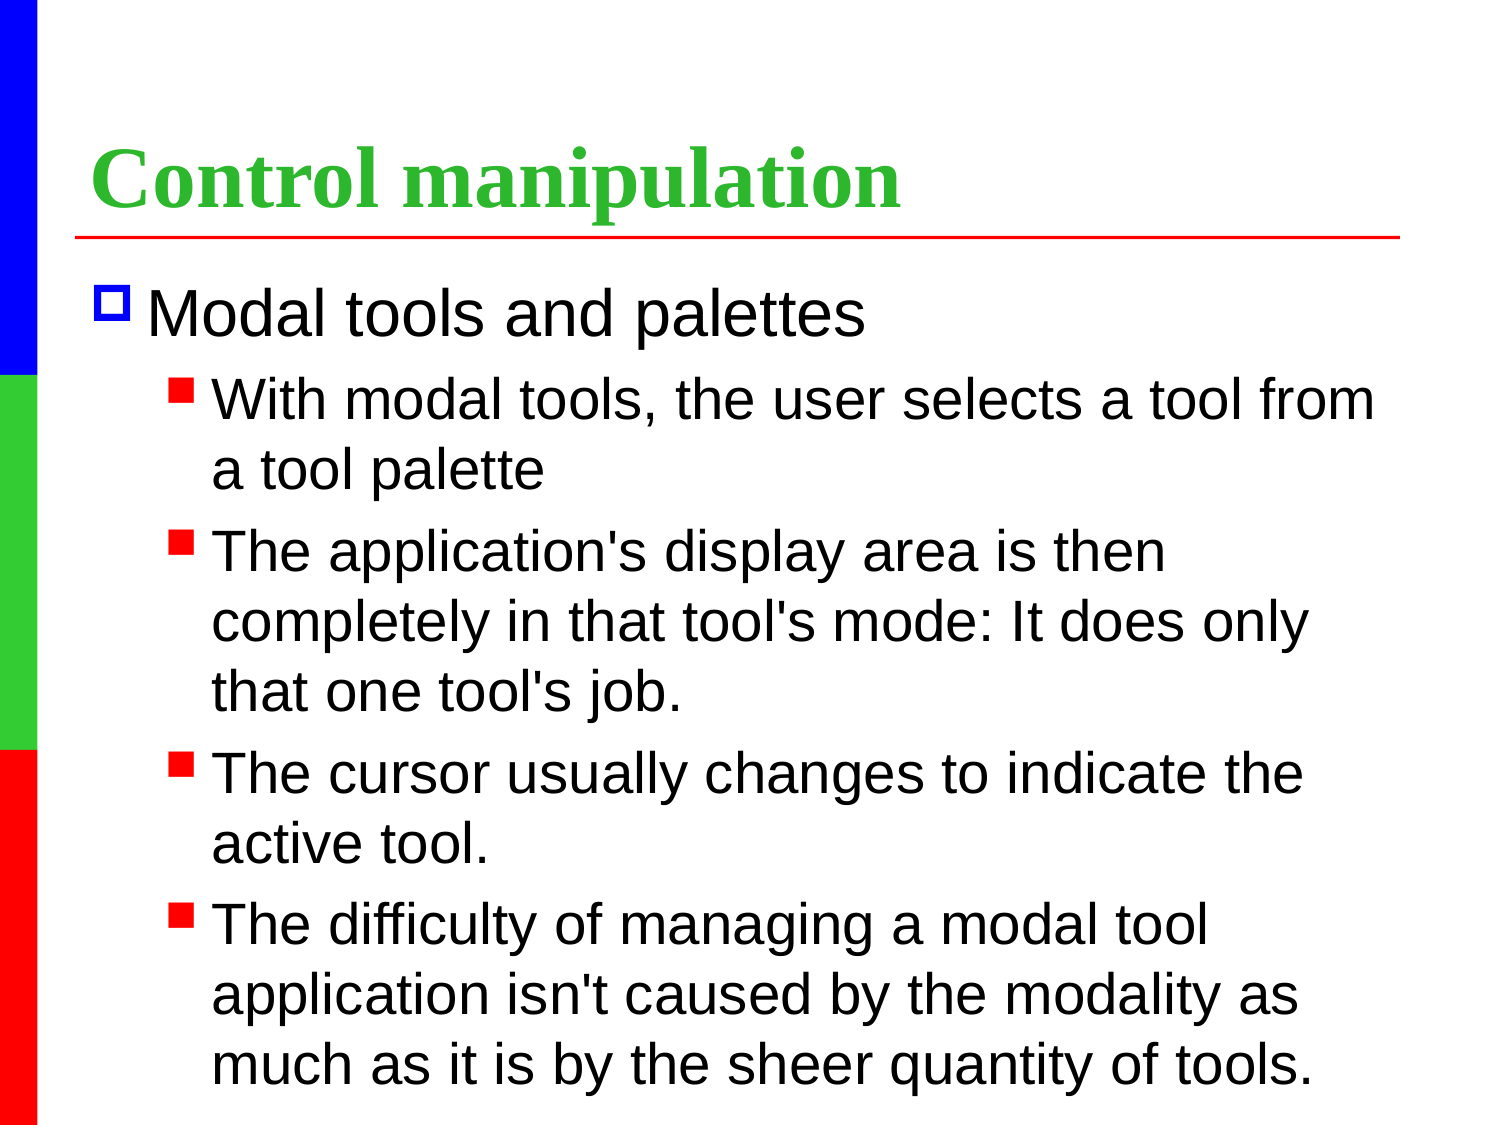

# Control manipulation
Modal tools and palettes
With modal tools, the user selects a tool from a tool palette
The application's display area is then completely in that tool's mode: It does only that one tool's job.
The cursor usually changes to indicate the active tool.
The difficulty of managing a modal tool application isn't caused by the modality as much as it is by the sheer quantity of tools.